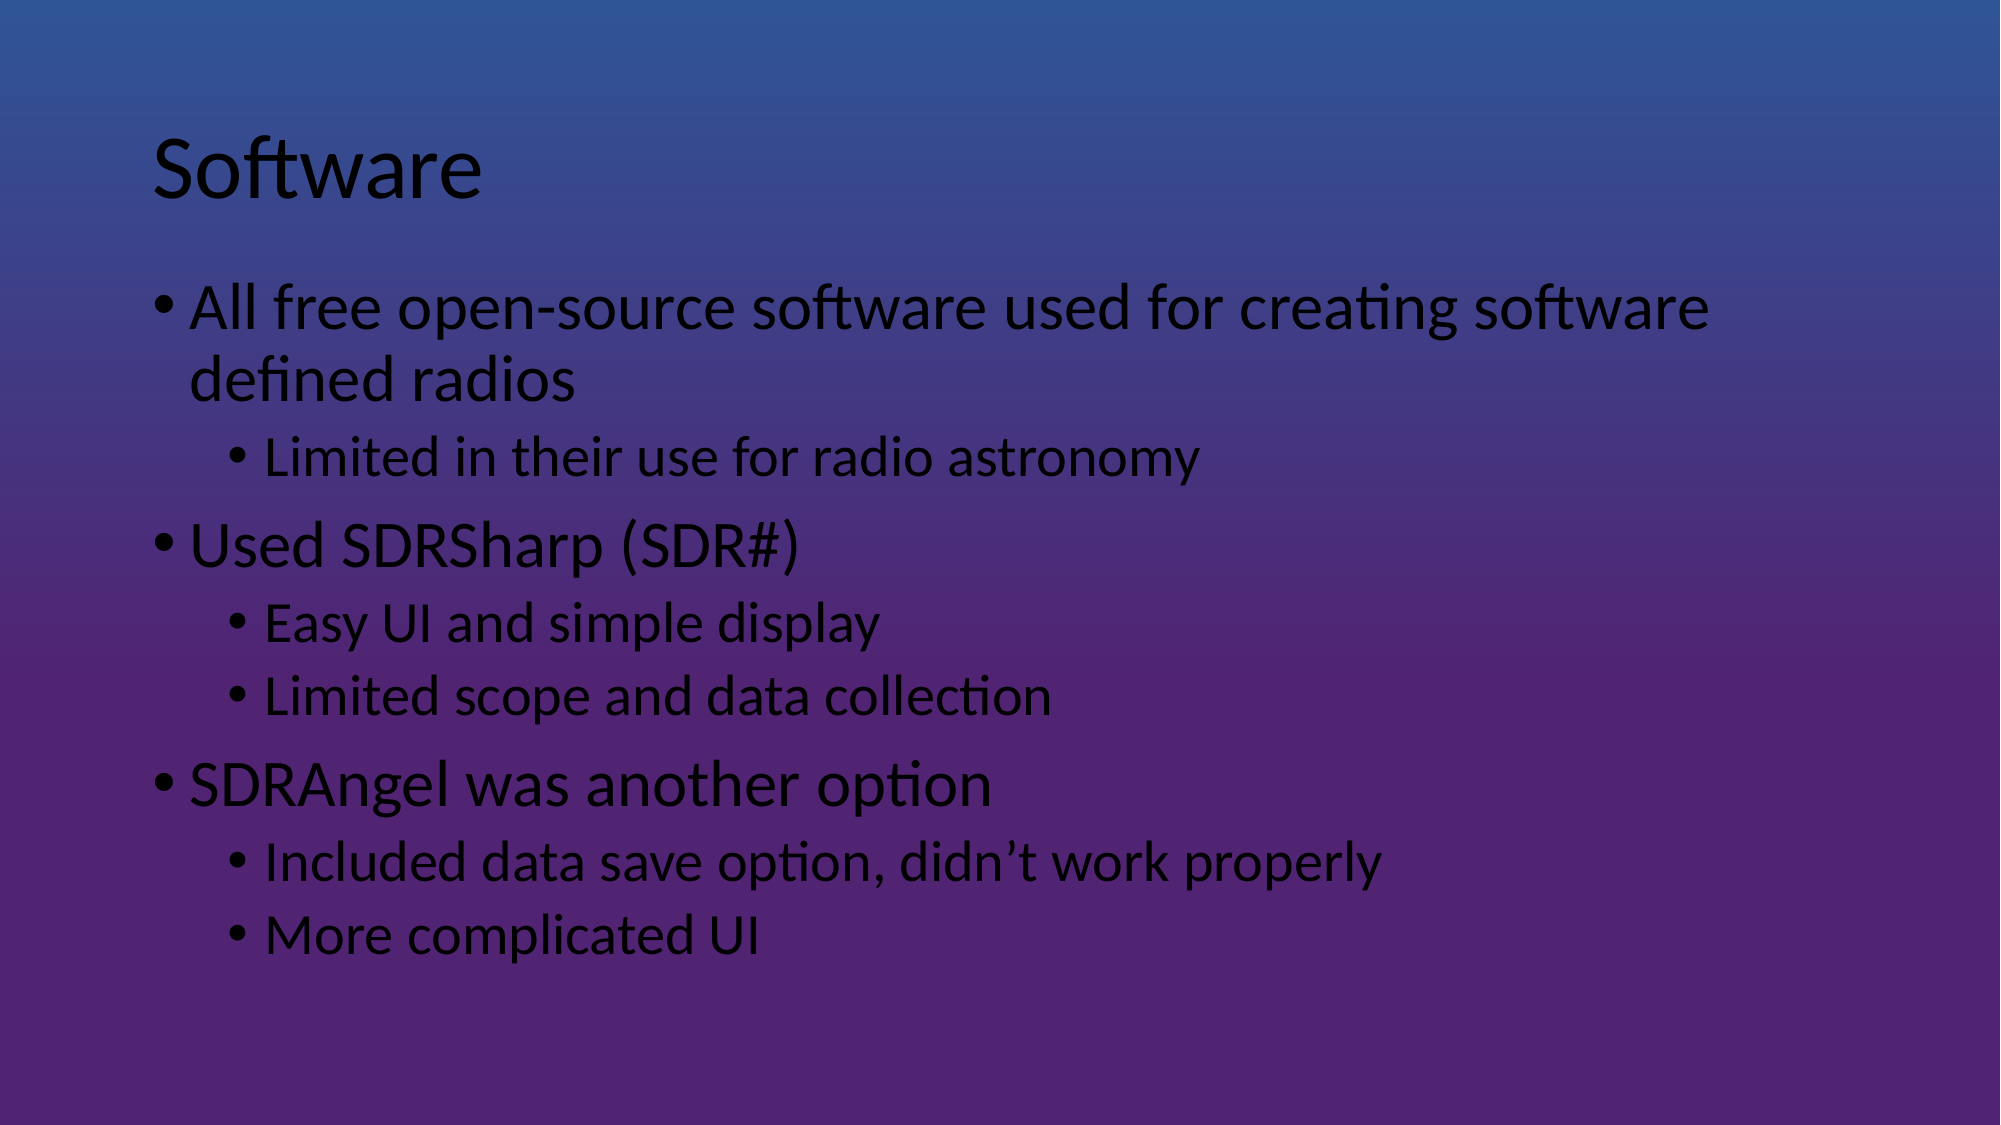

# Software
All free open-source software used for creating software defined radios
Limited in their use for radio astronomy
Used SDRSharp (SDR#)
Easy UI and simple display
Limited scope and data collection
SDRAngel was another option
Included data save option, didn’t work properly
More complicated UI